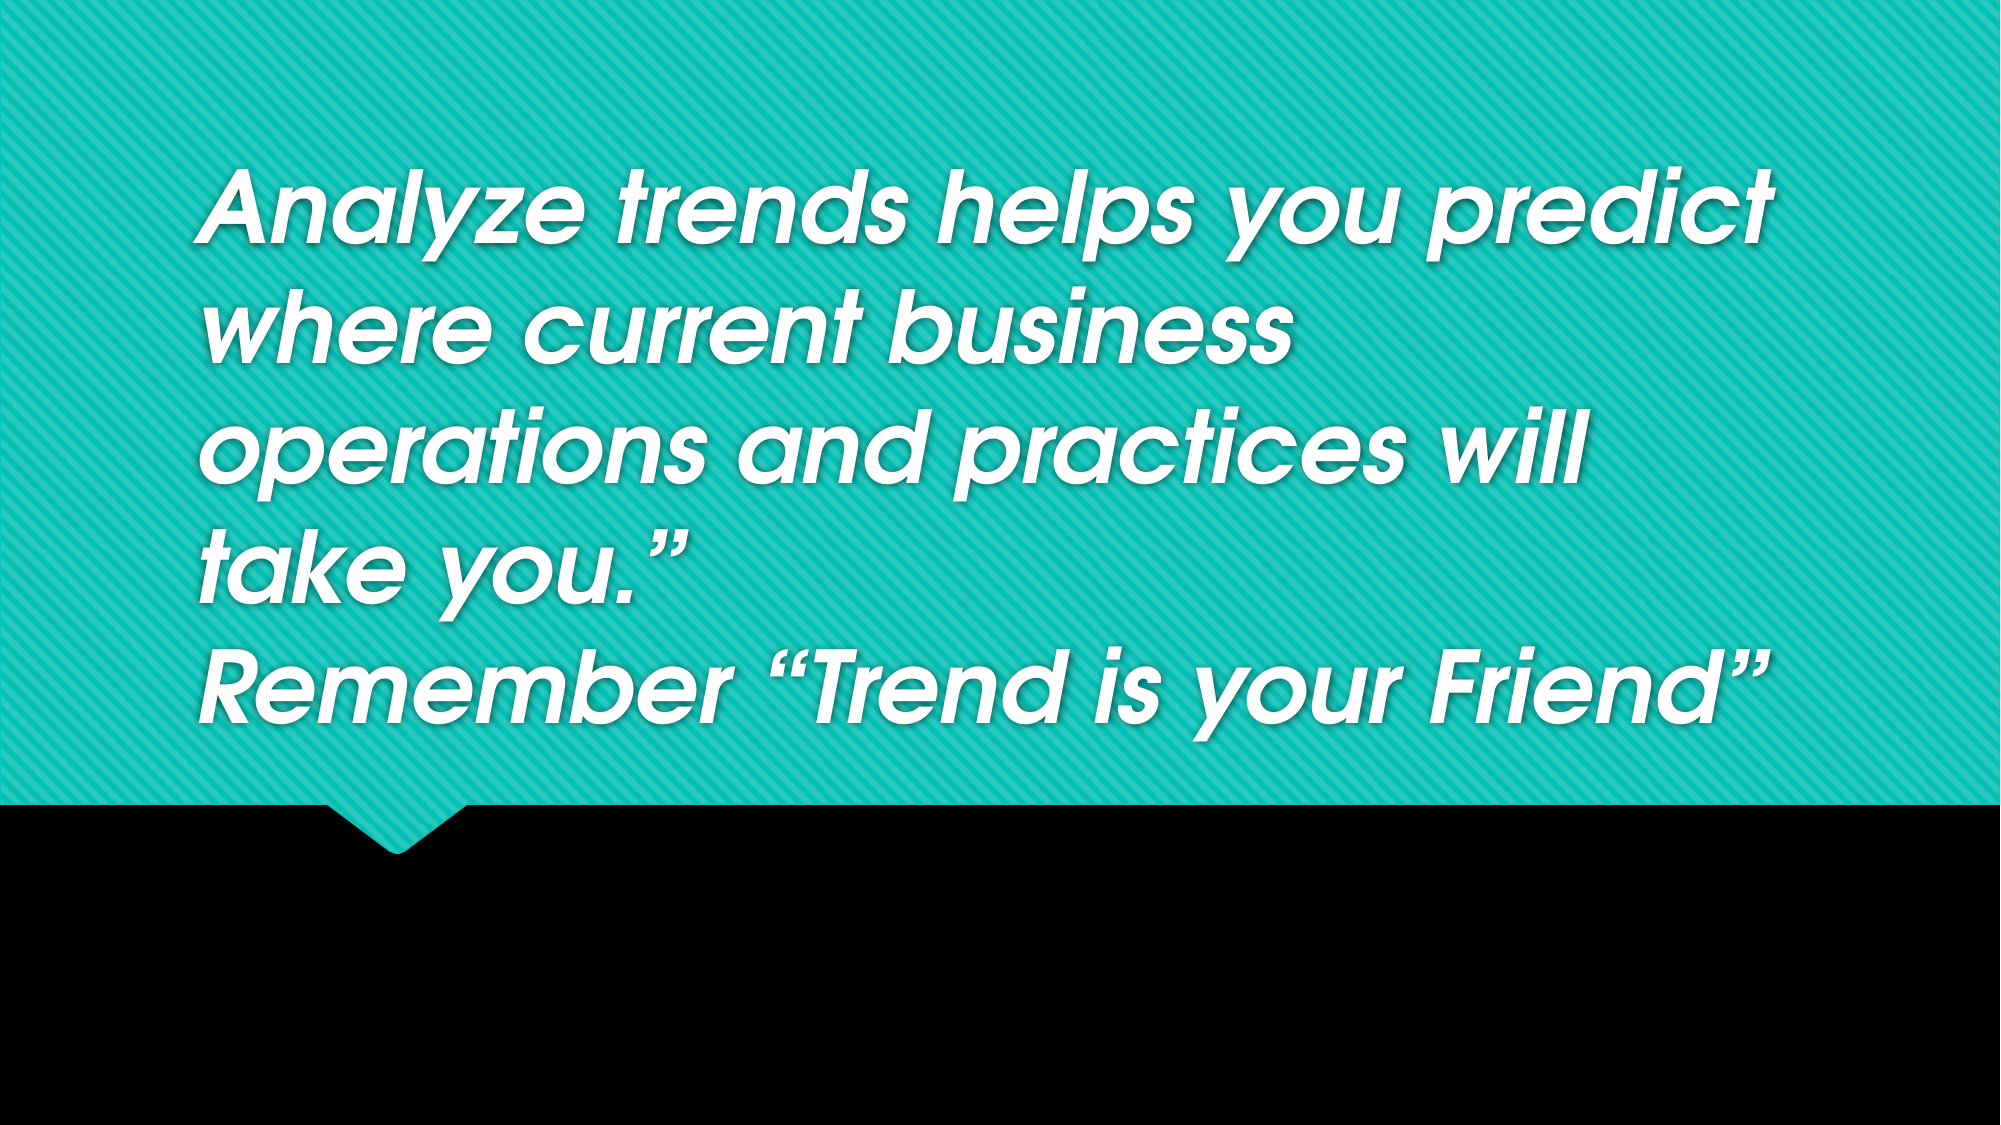

# Analyze trends helps you predict where current business operations and practices will take you.” Remember “Trend is your Friend”